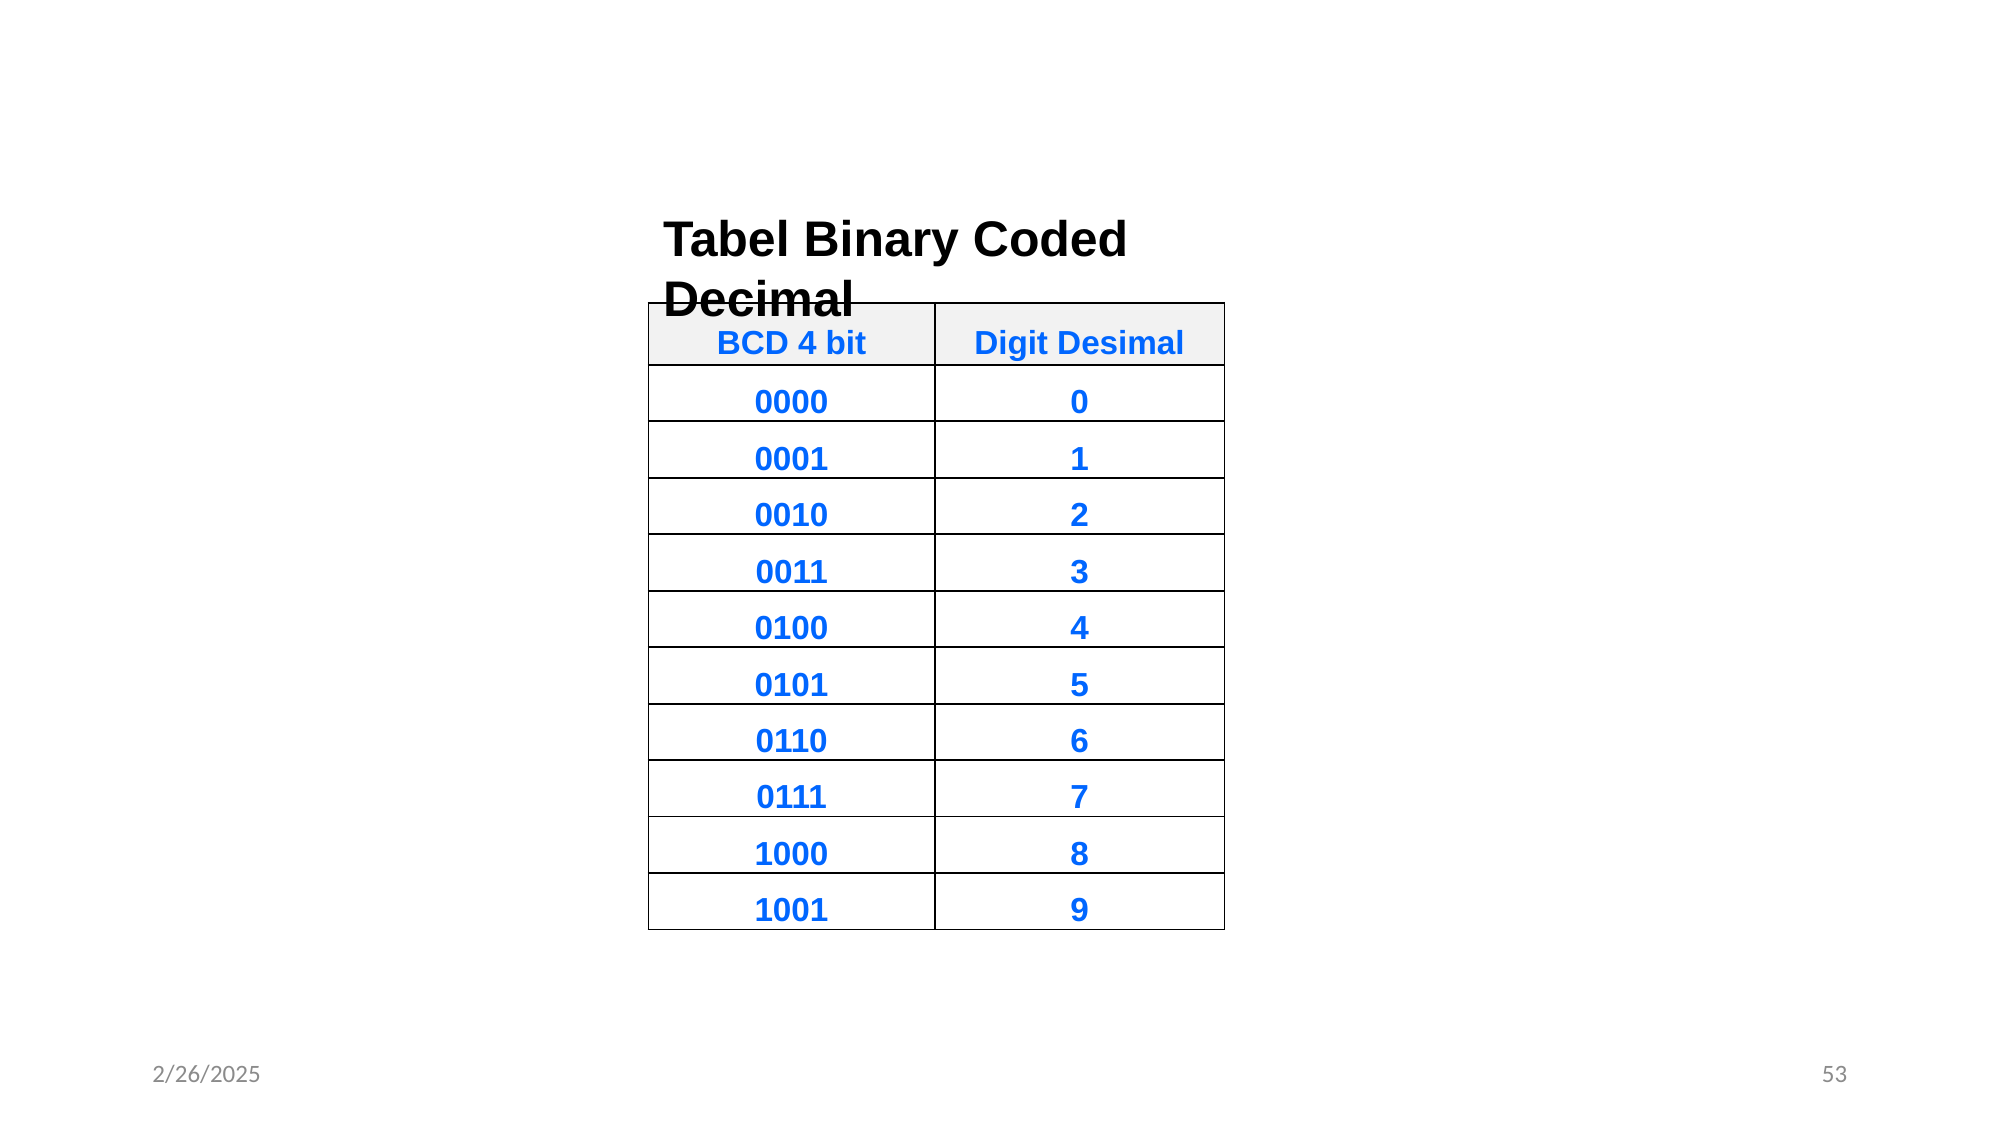

Tabel Binary Coded Decimal
| BCD 4 bit | Digit Desimal |
| --- | --- |
| 0000 | 0 |
| 0001 | 1 |
| 0010 | 2 |
| 0011 | 3 |
| 0100 | 4 |
| 0101 | 5 |
| 0110 | 6 |
| 0111 | 7 |
| 1000 | 8 |
| 1001 | 9 |
2/26/2025
53